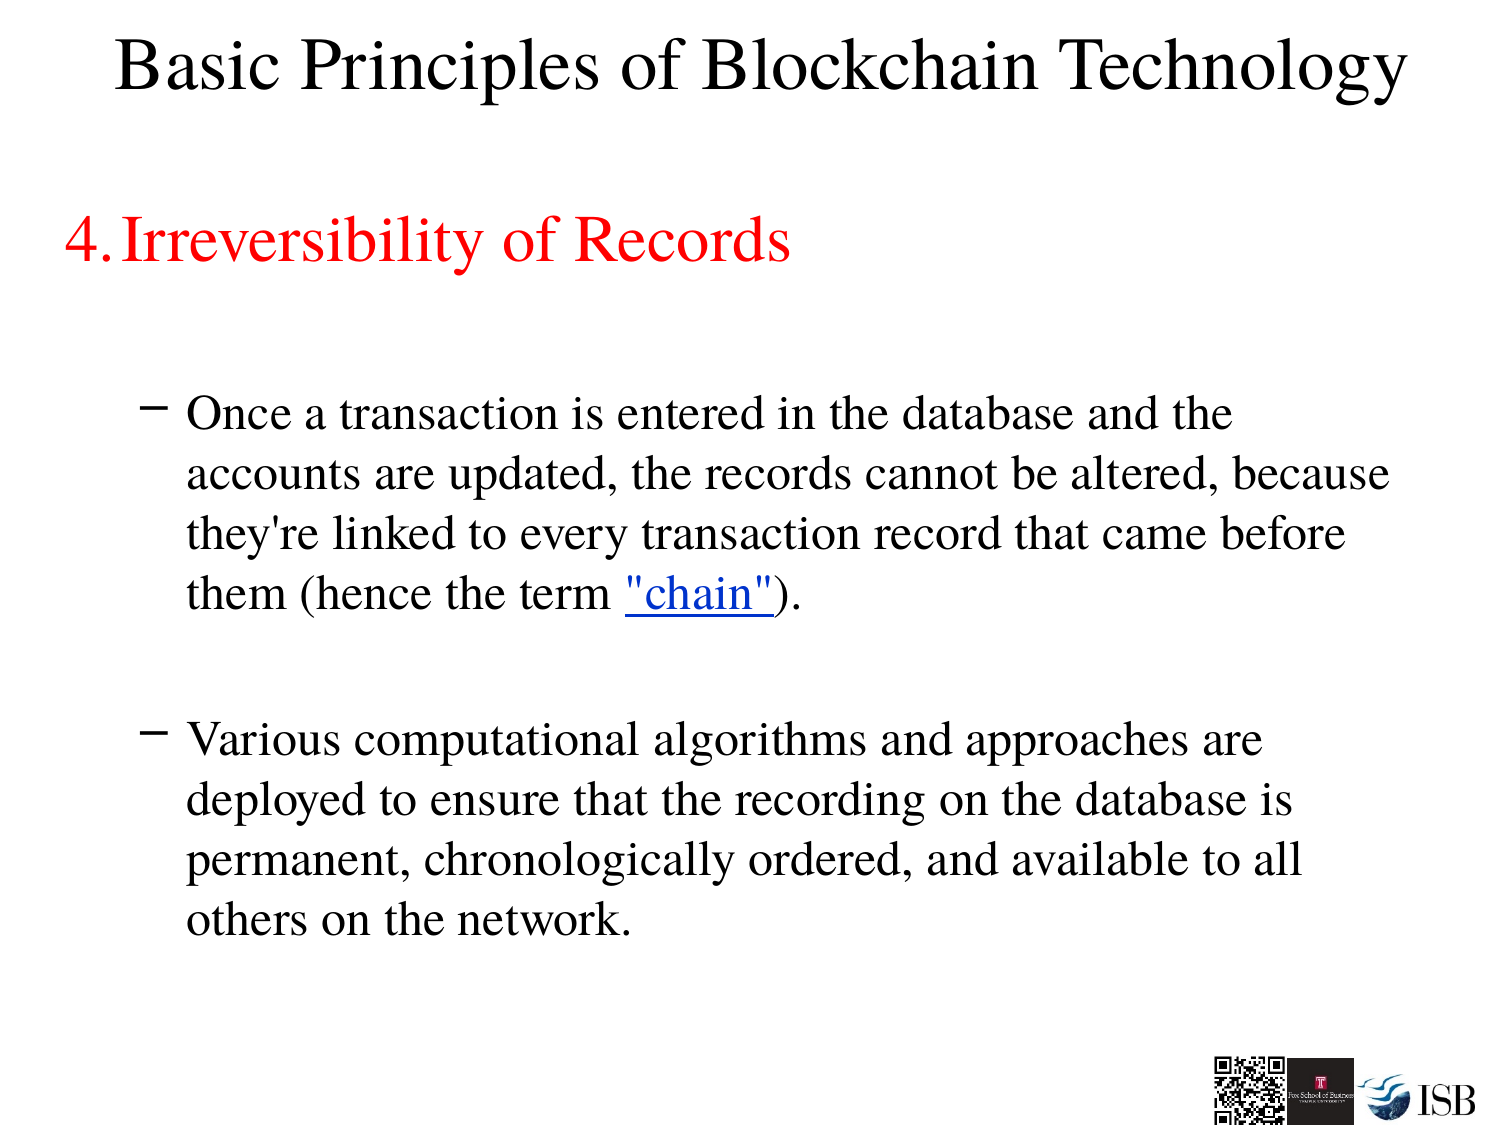

# Basic Principles of Blockchain Technology
Irreversibility of Records

Once a transaction is entered in the database and the accounts are updated, the records cannot be altered, because they're linked to every transaction record that came before them (hence the term "chain").

Various computational algorithms and approaches are deployed to ensure that the recording on the database is permanent, chronologically ordered, and available to all others on the network.